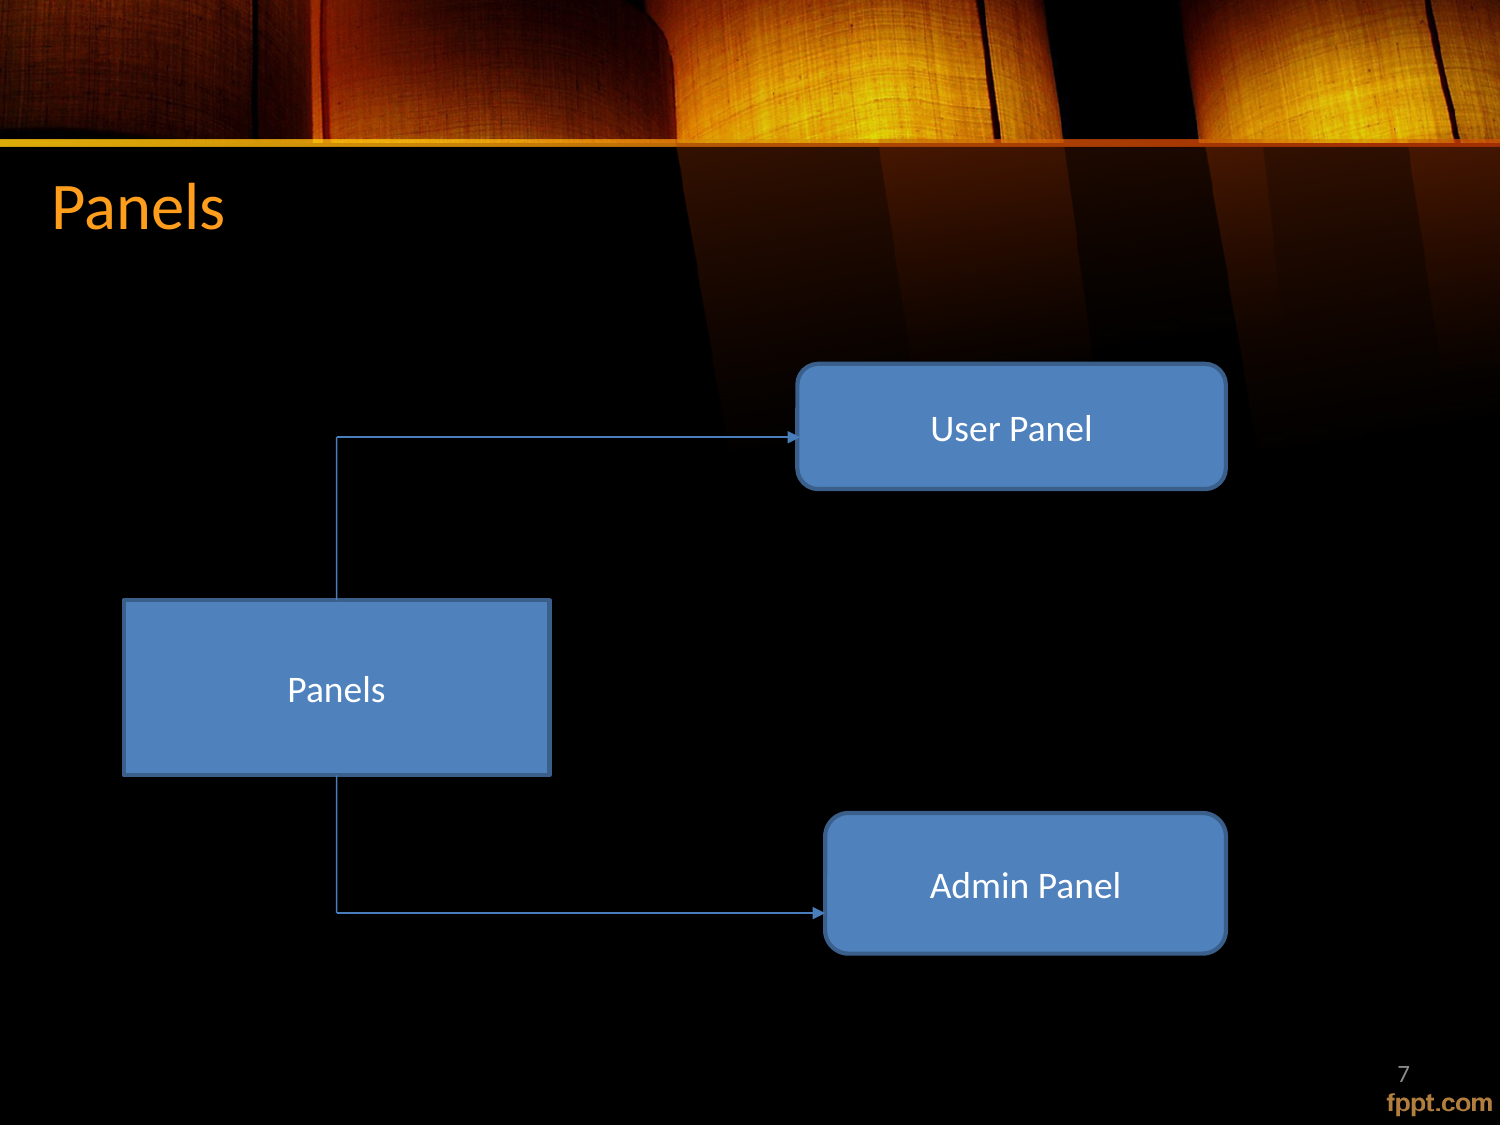

Panels
User Panel
Panels
Admin Panel
7